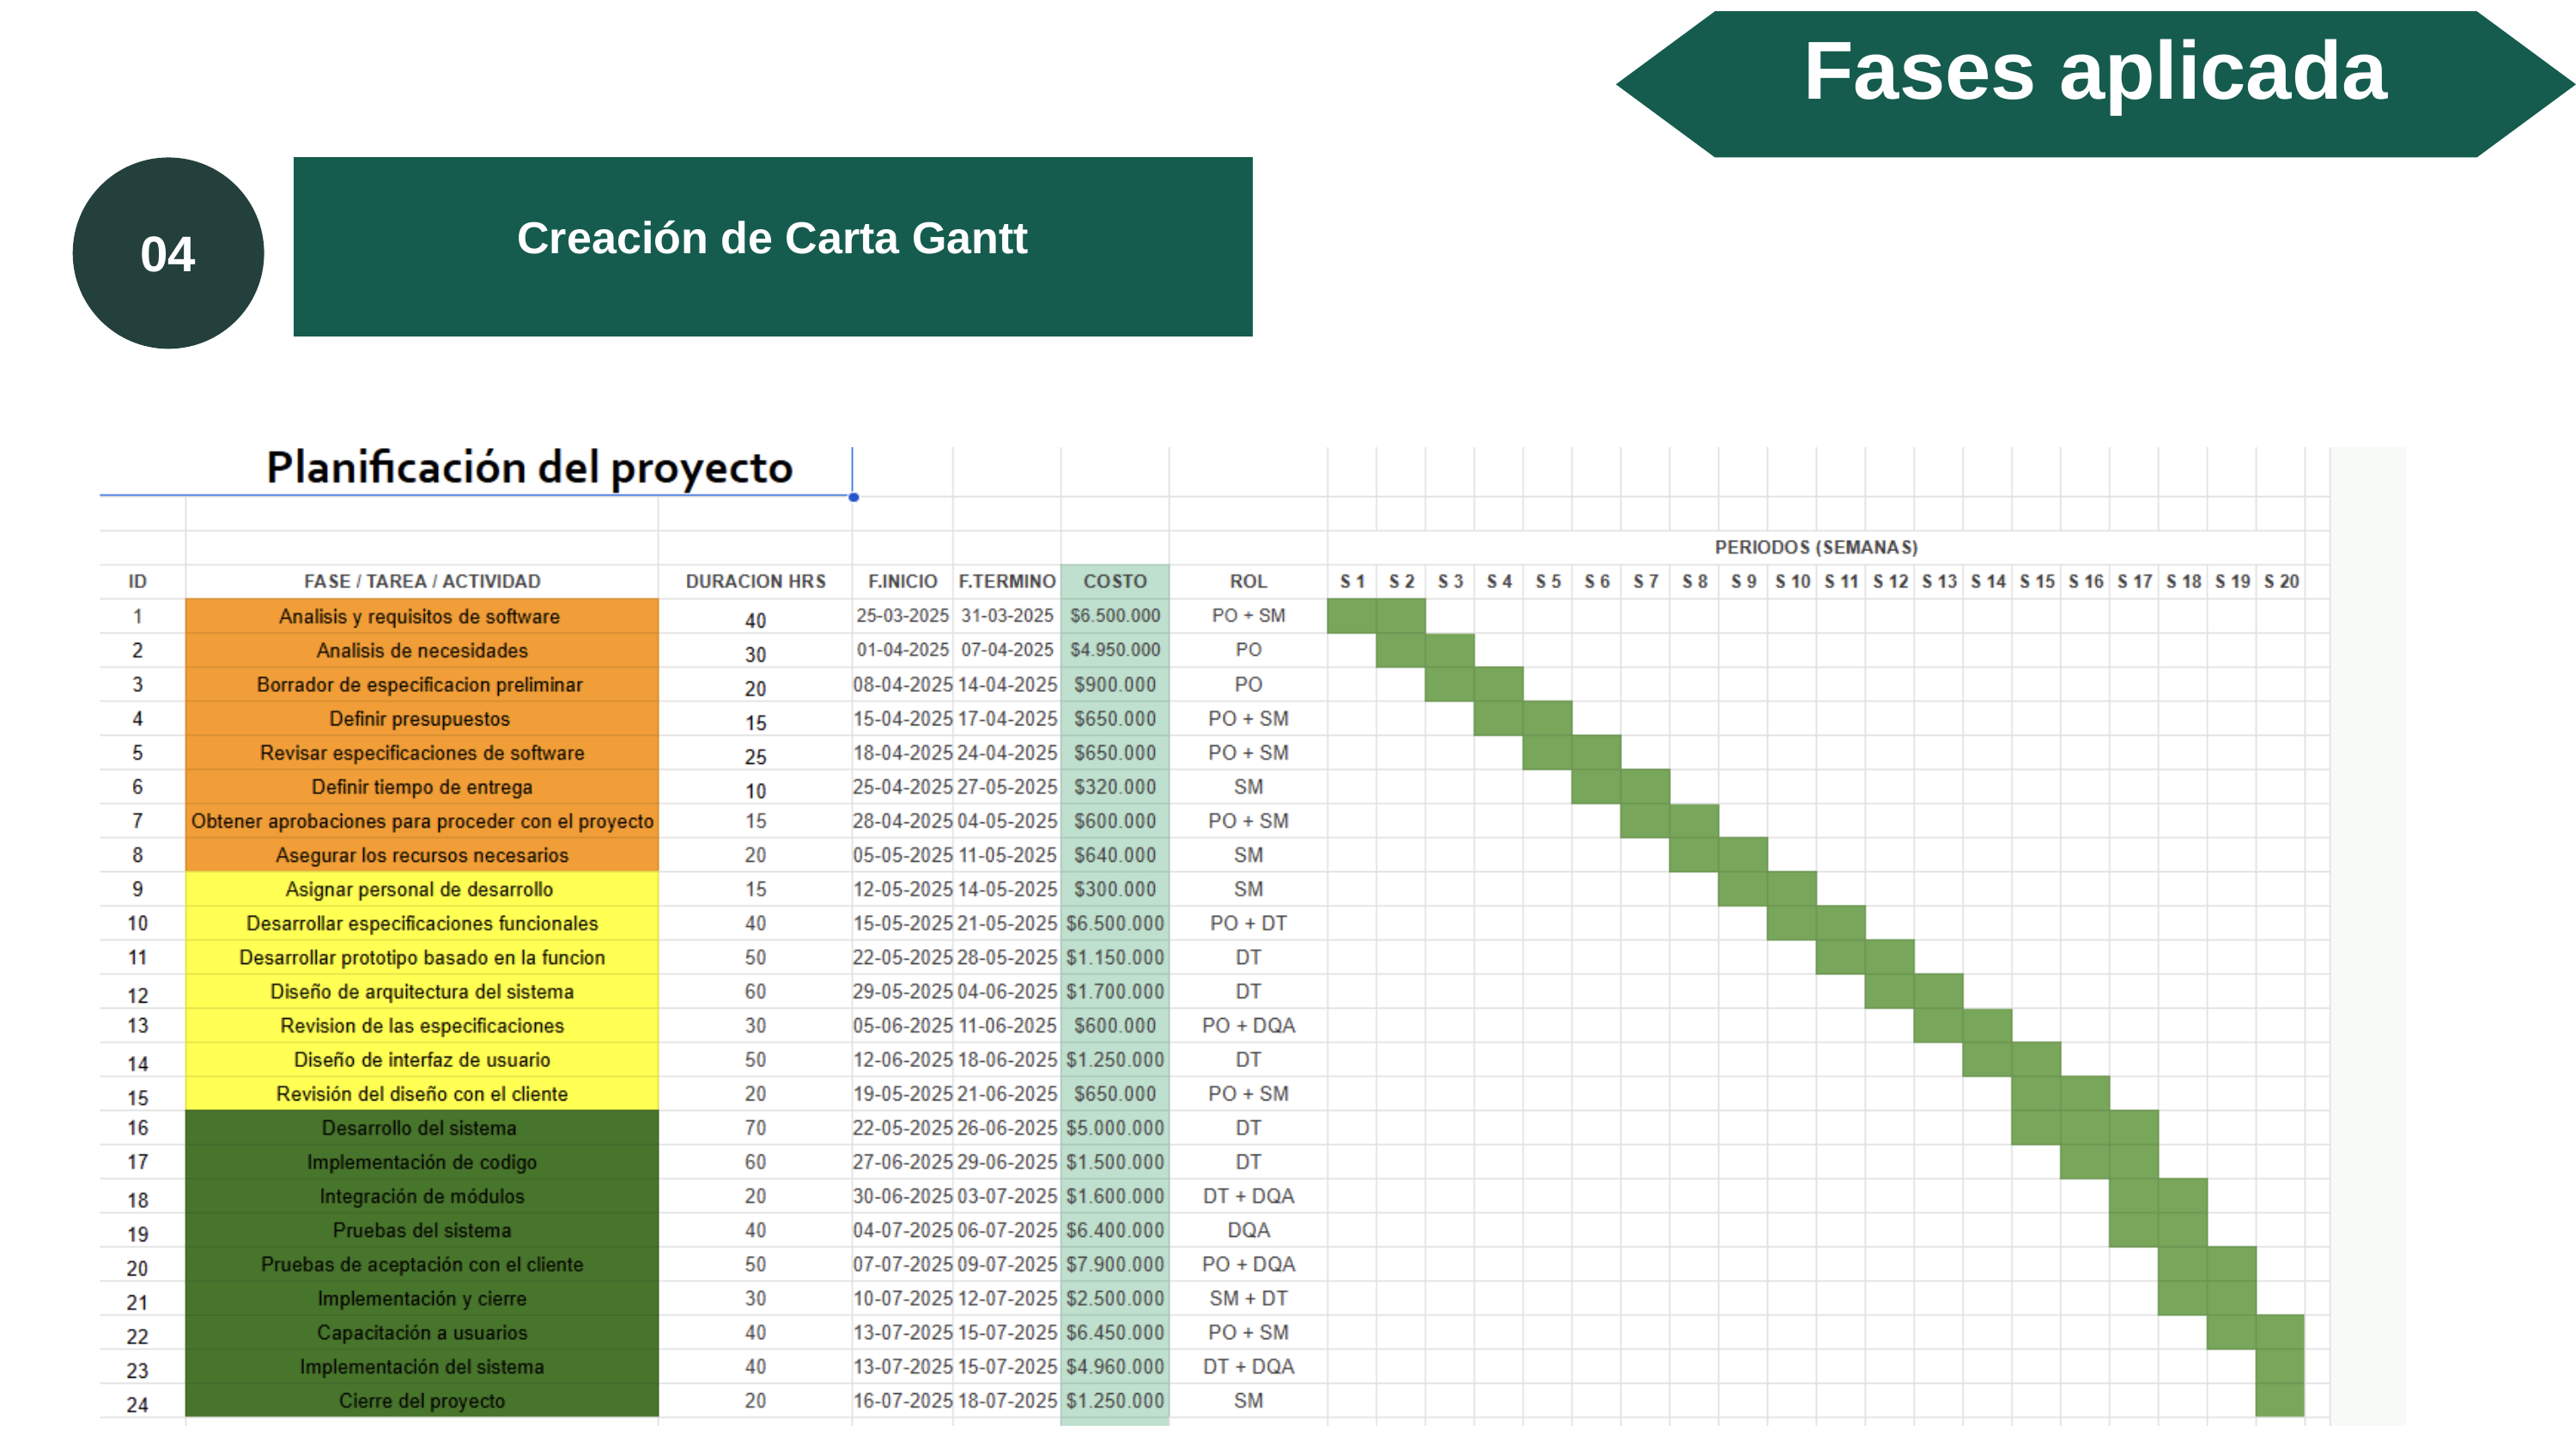

Fases aplicada

04

Creación de Carta Gantt